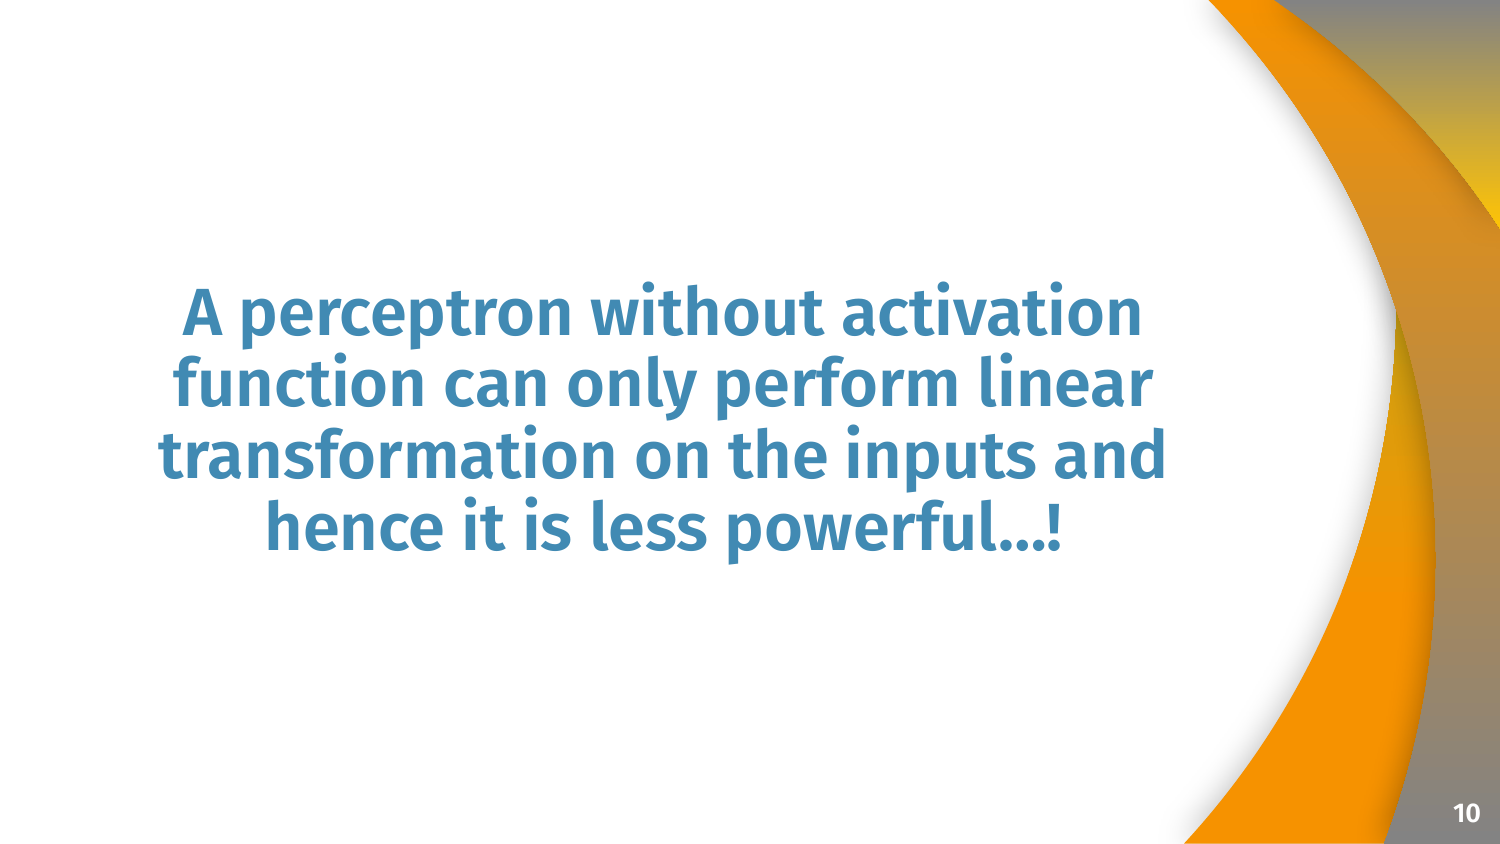

# A perceptron without activation function can only perform linear transformation on the inputs and hence it is less powerful…!
10